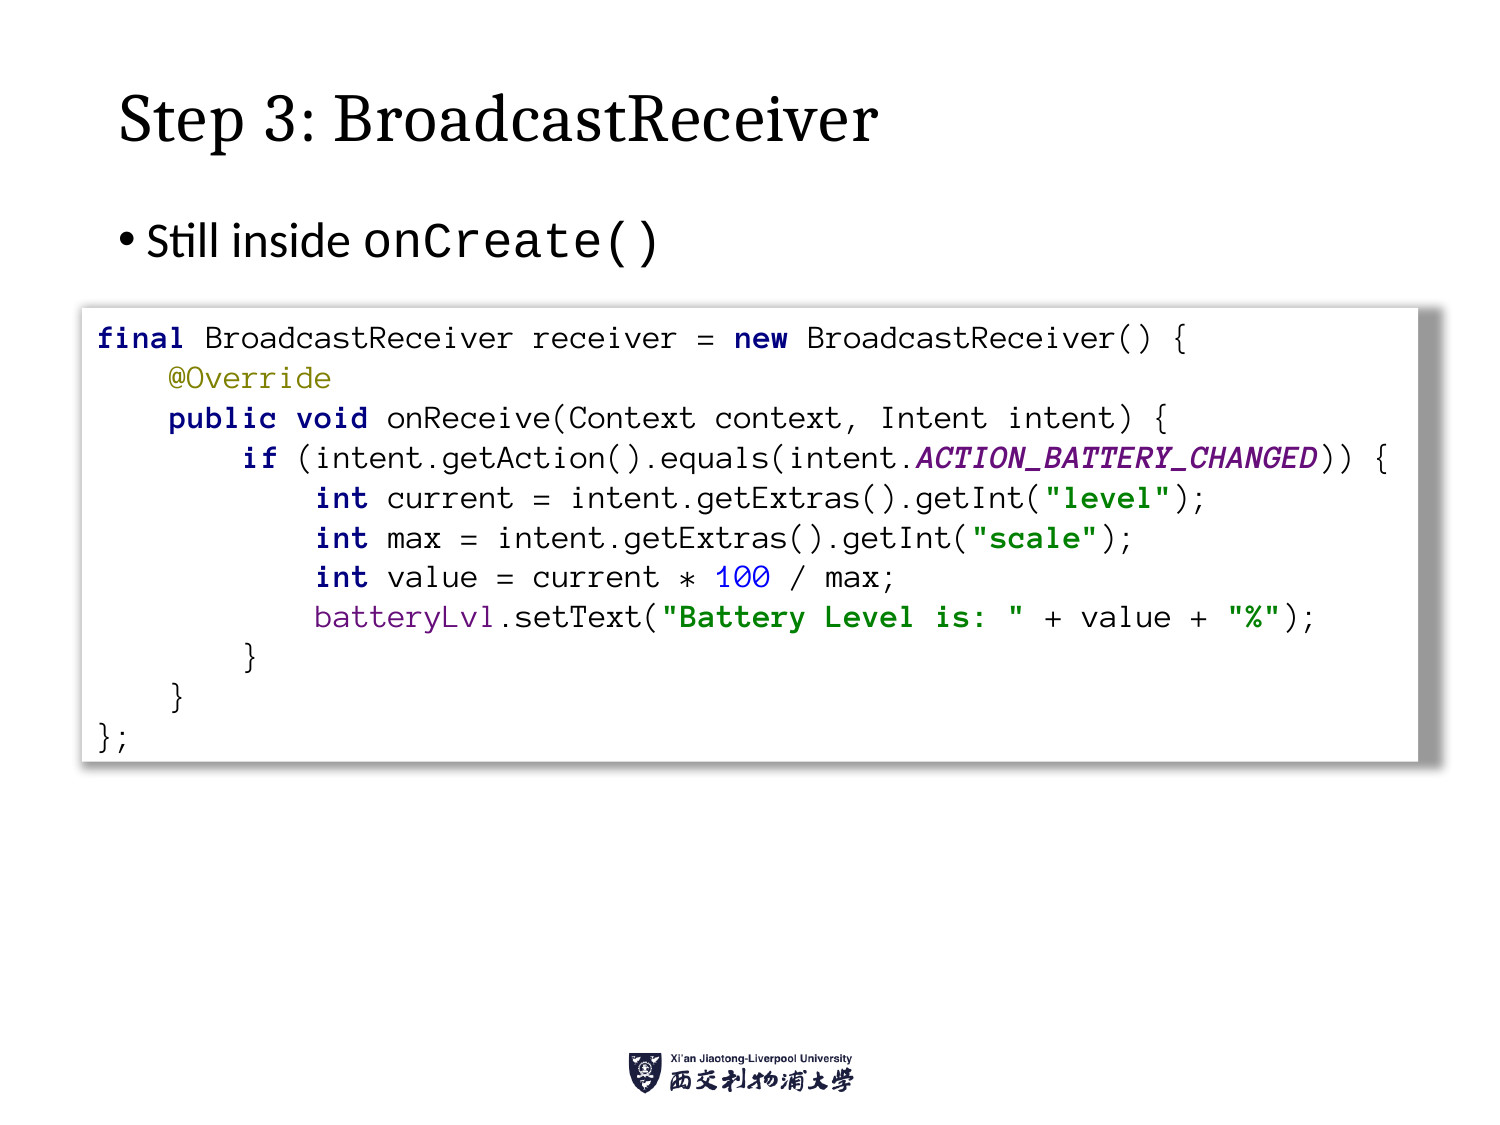

# Step 3: BroadcastReceiver
Still inside onCreate()
final BroadcastReceiver receiver = new BroadcastReceiver() {
    @Override
    public void onReceive(Context context, Intent intent) {
        if (intent.getAction().equals(intent.ACTION_BATTERY_CHANGED)) {
            int current = intent.getExtras().getInt("level");
            int max = intent.getExtras().getInt("scale");
            int value = current * 100 / max;
            batteryLvl.setText("Battery Level is: " + value + "%");
        }
    }
};